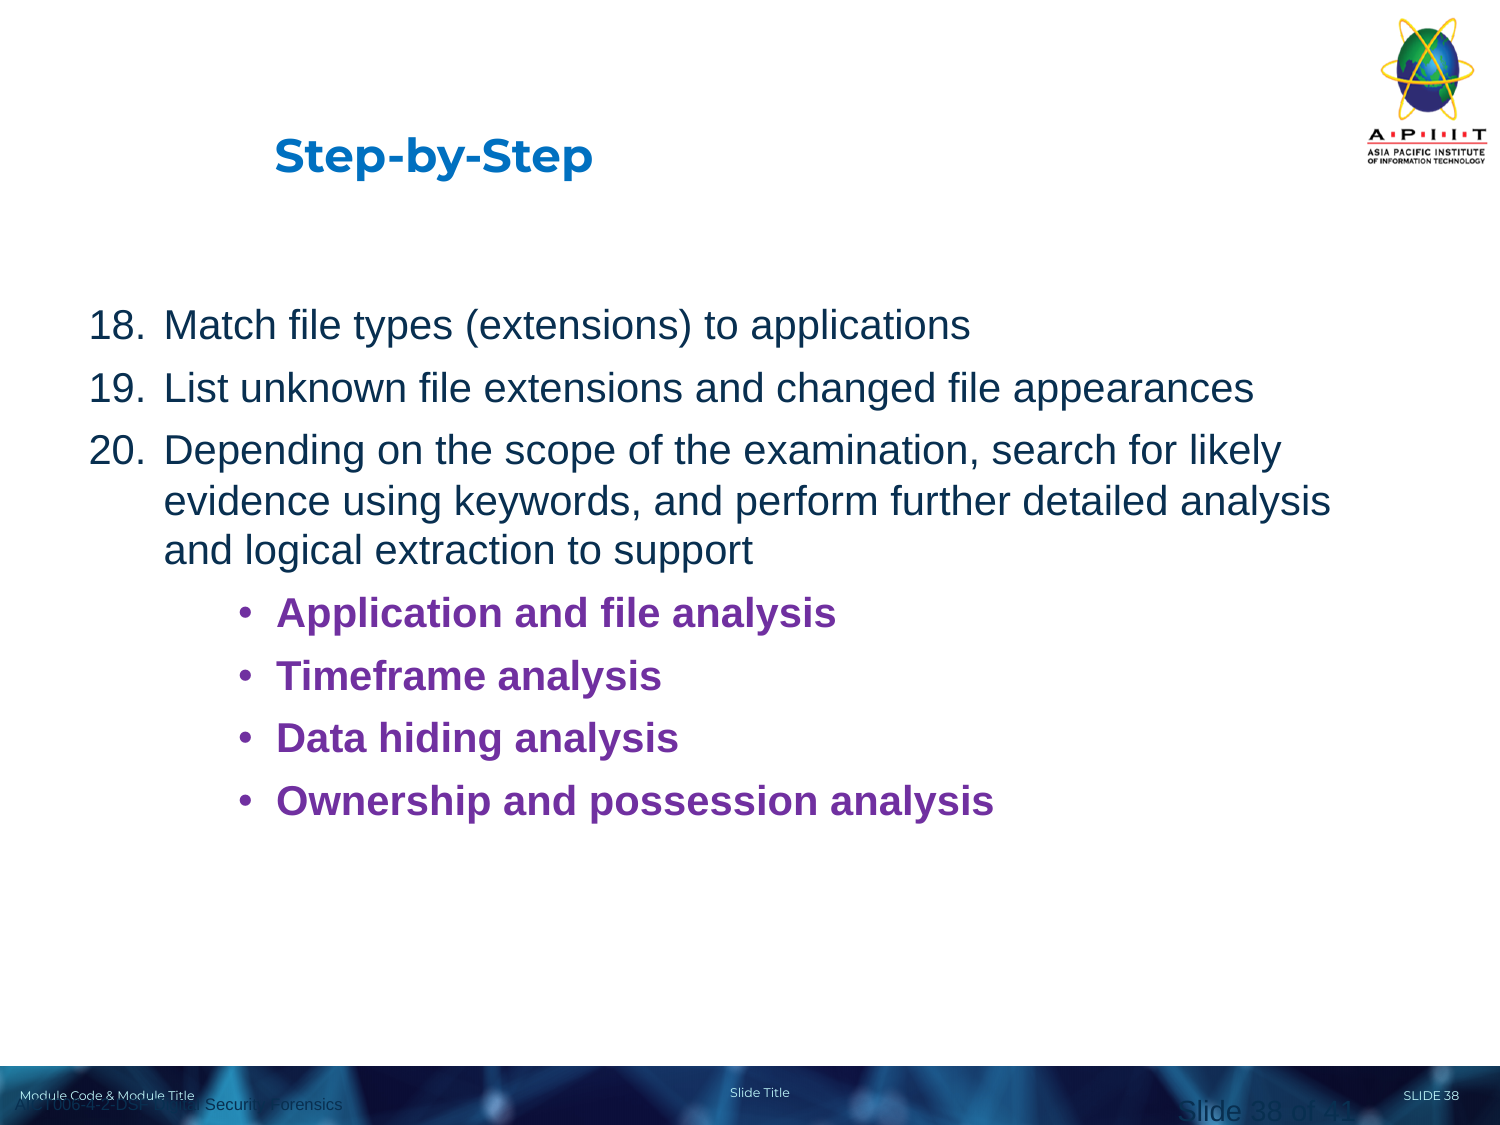

# Step-by-Step
Match file types (extensions) to applications
List unknown file extensions and changed file appearances
Depending on the scope of the examination, search for likely evidence using keywords, and perform further detailed analysis and logical extraction to support
Application and file analysis
Timeframe analysis
Data hiding analysis
Ownership and possession analysis
Slide 38 of 41